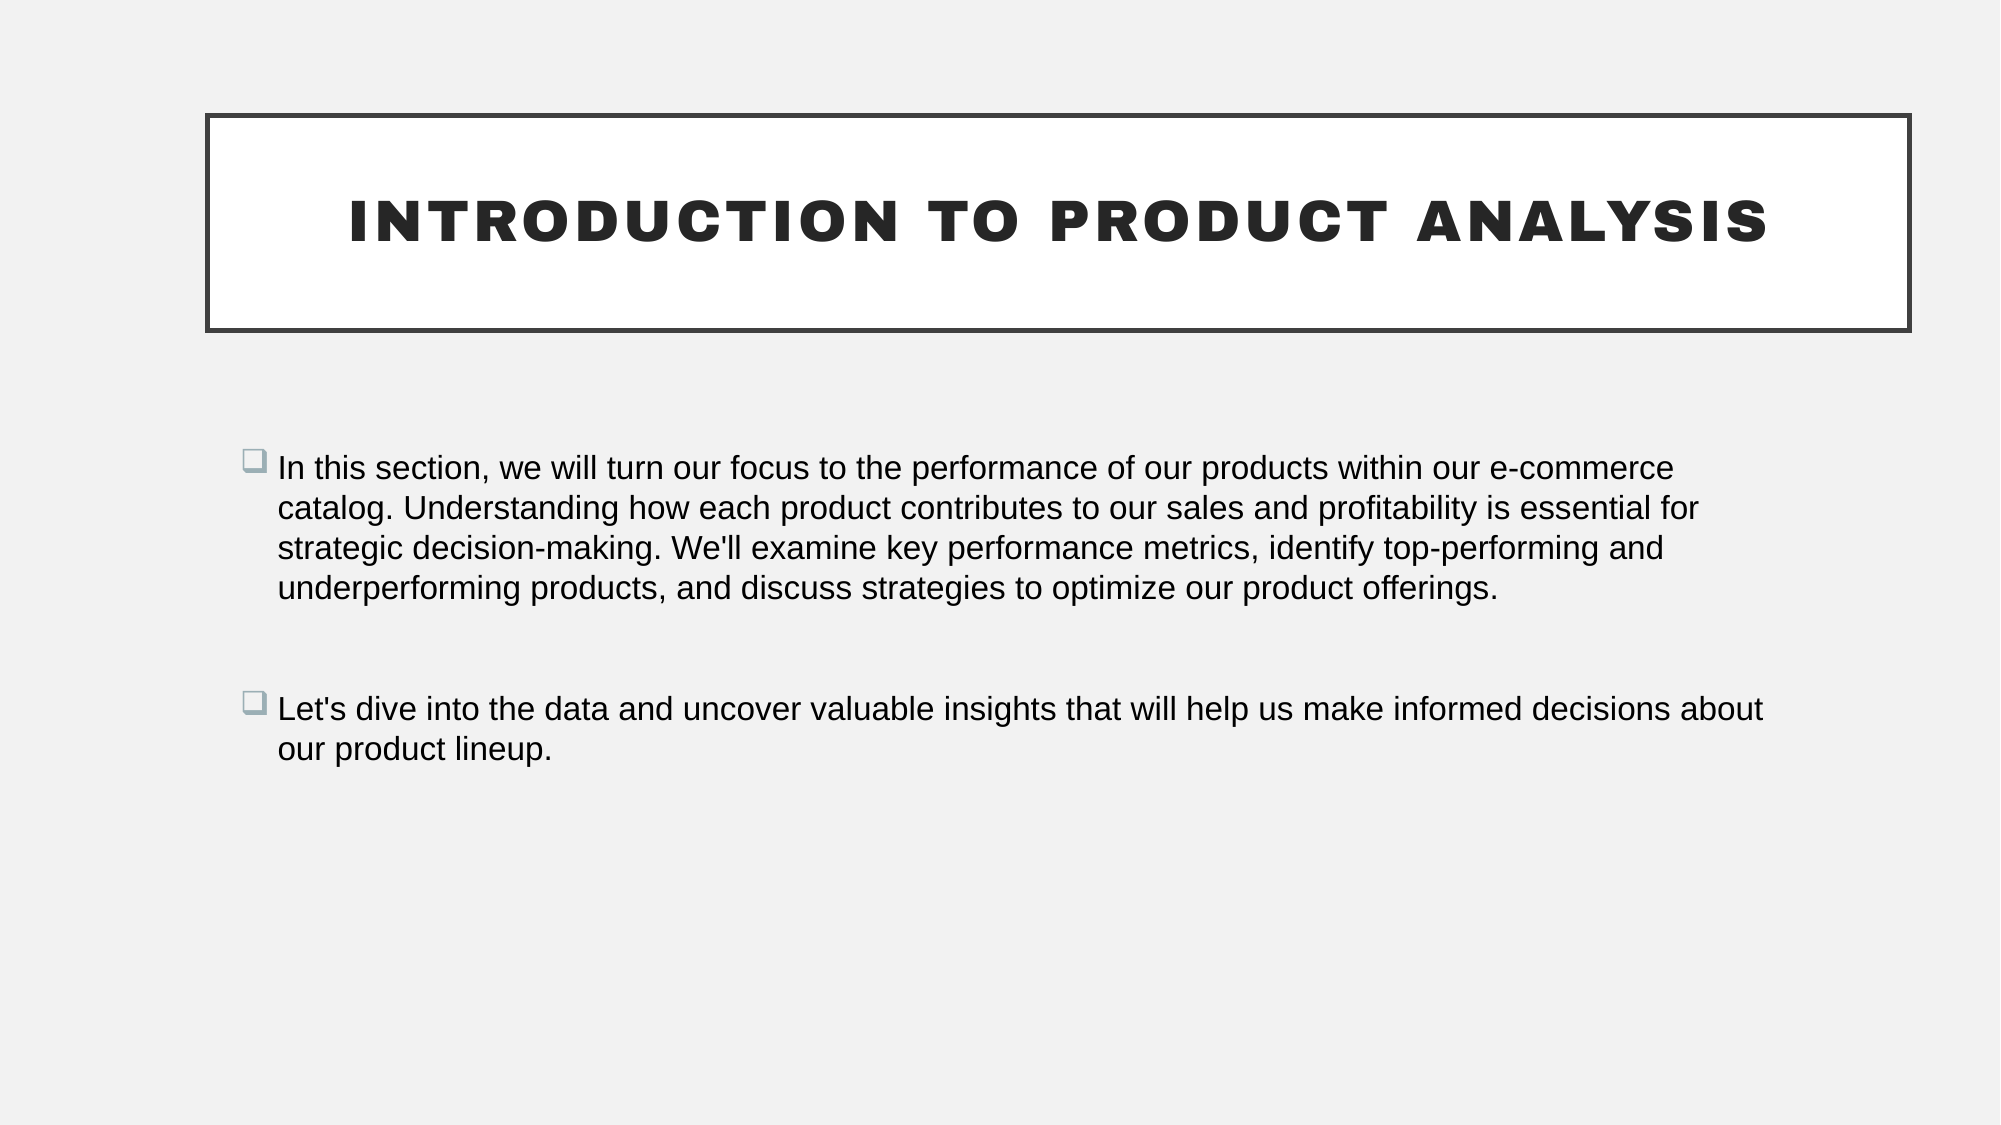

# Introduction to product analysis

In this section, we will turn our focus to the performance of our products within our e-commerce catalog. Understanding how each product contributes to our sales and profitability is essential for strategic decision-making. We'll examine key performance metrics, identify top-performing and underperforming products, and discuss strategies to optimize our product offerings.

Let's dive into the data and uncover valuable insights that will help us make informed decisions about our product lineup.